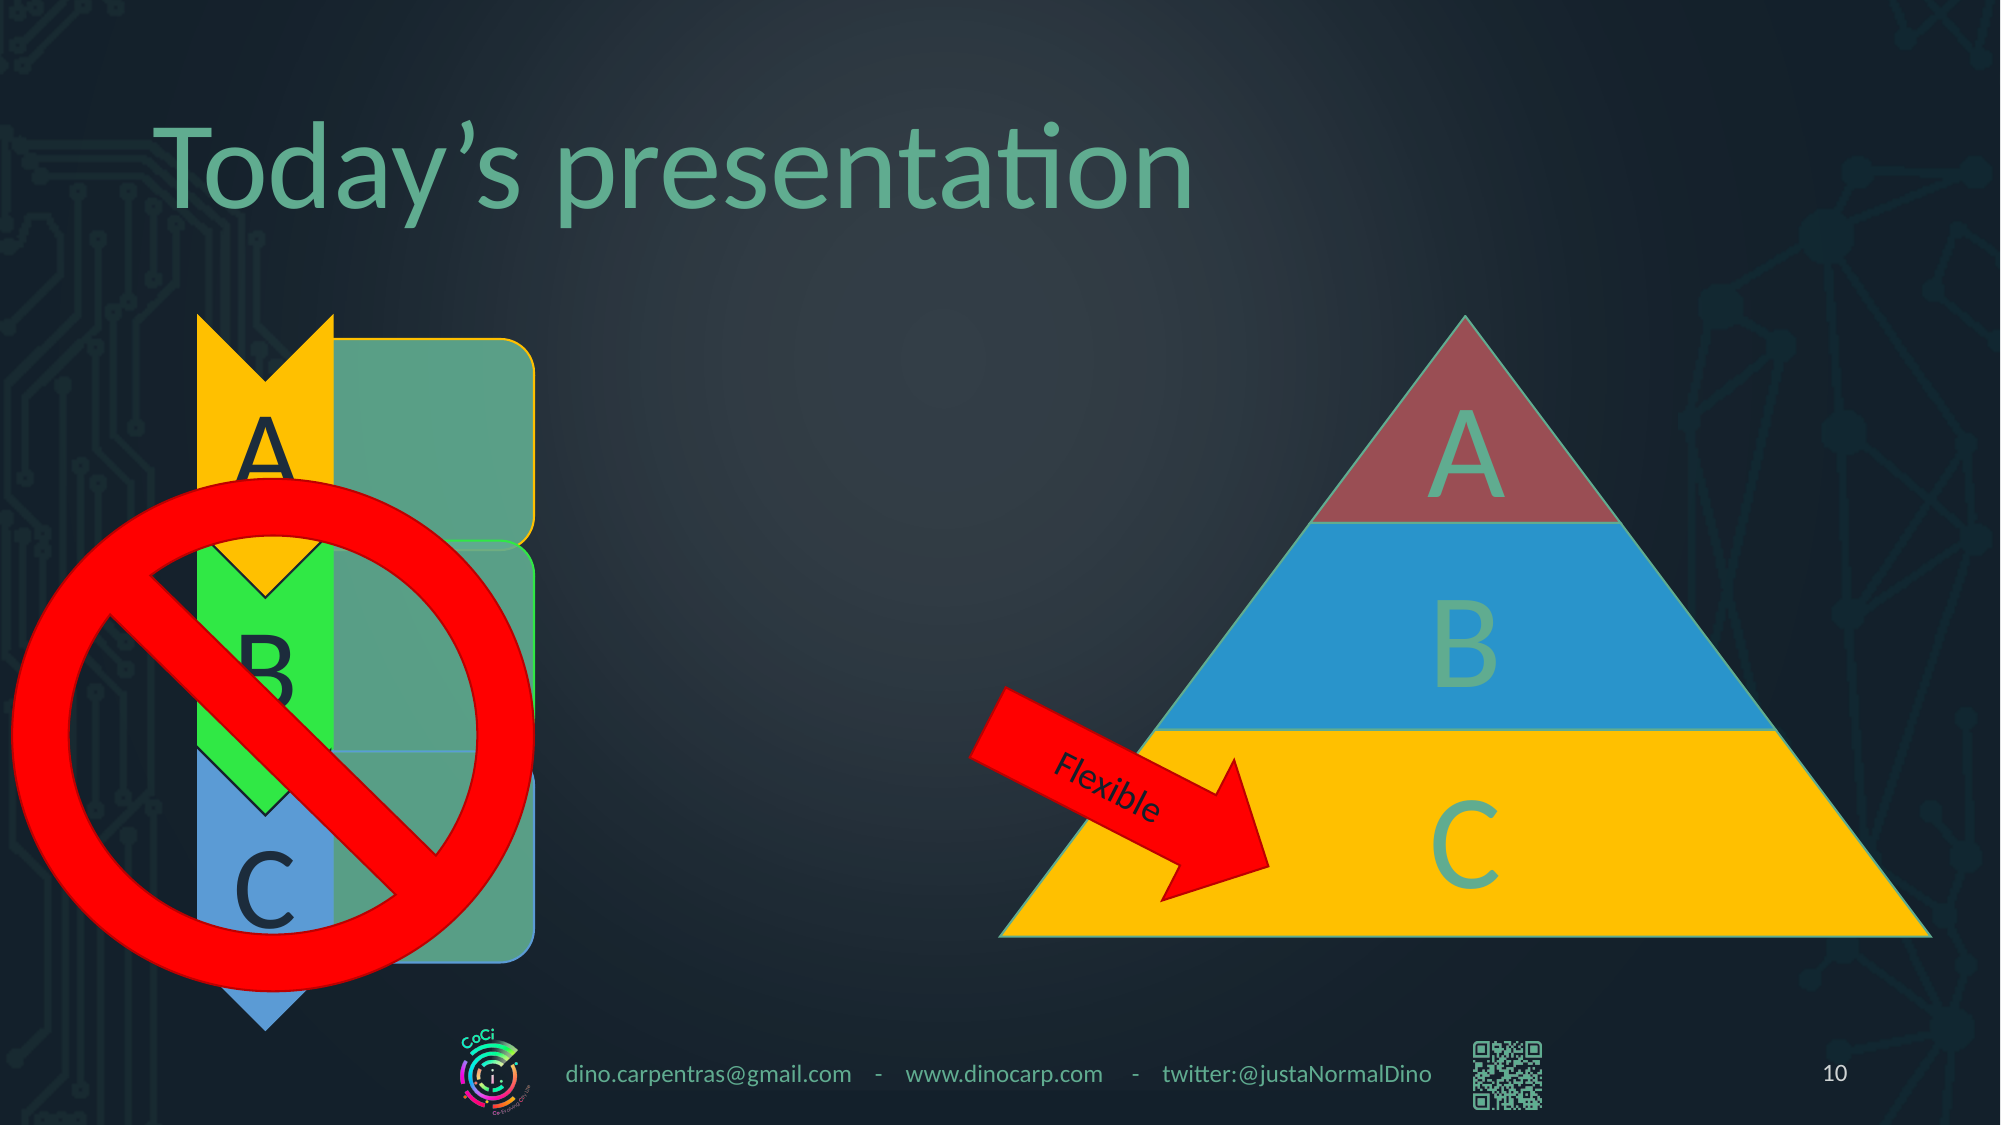

# Today’s presentation
A
B
C
A
B
C

Flexible
10